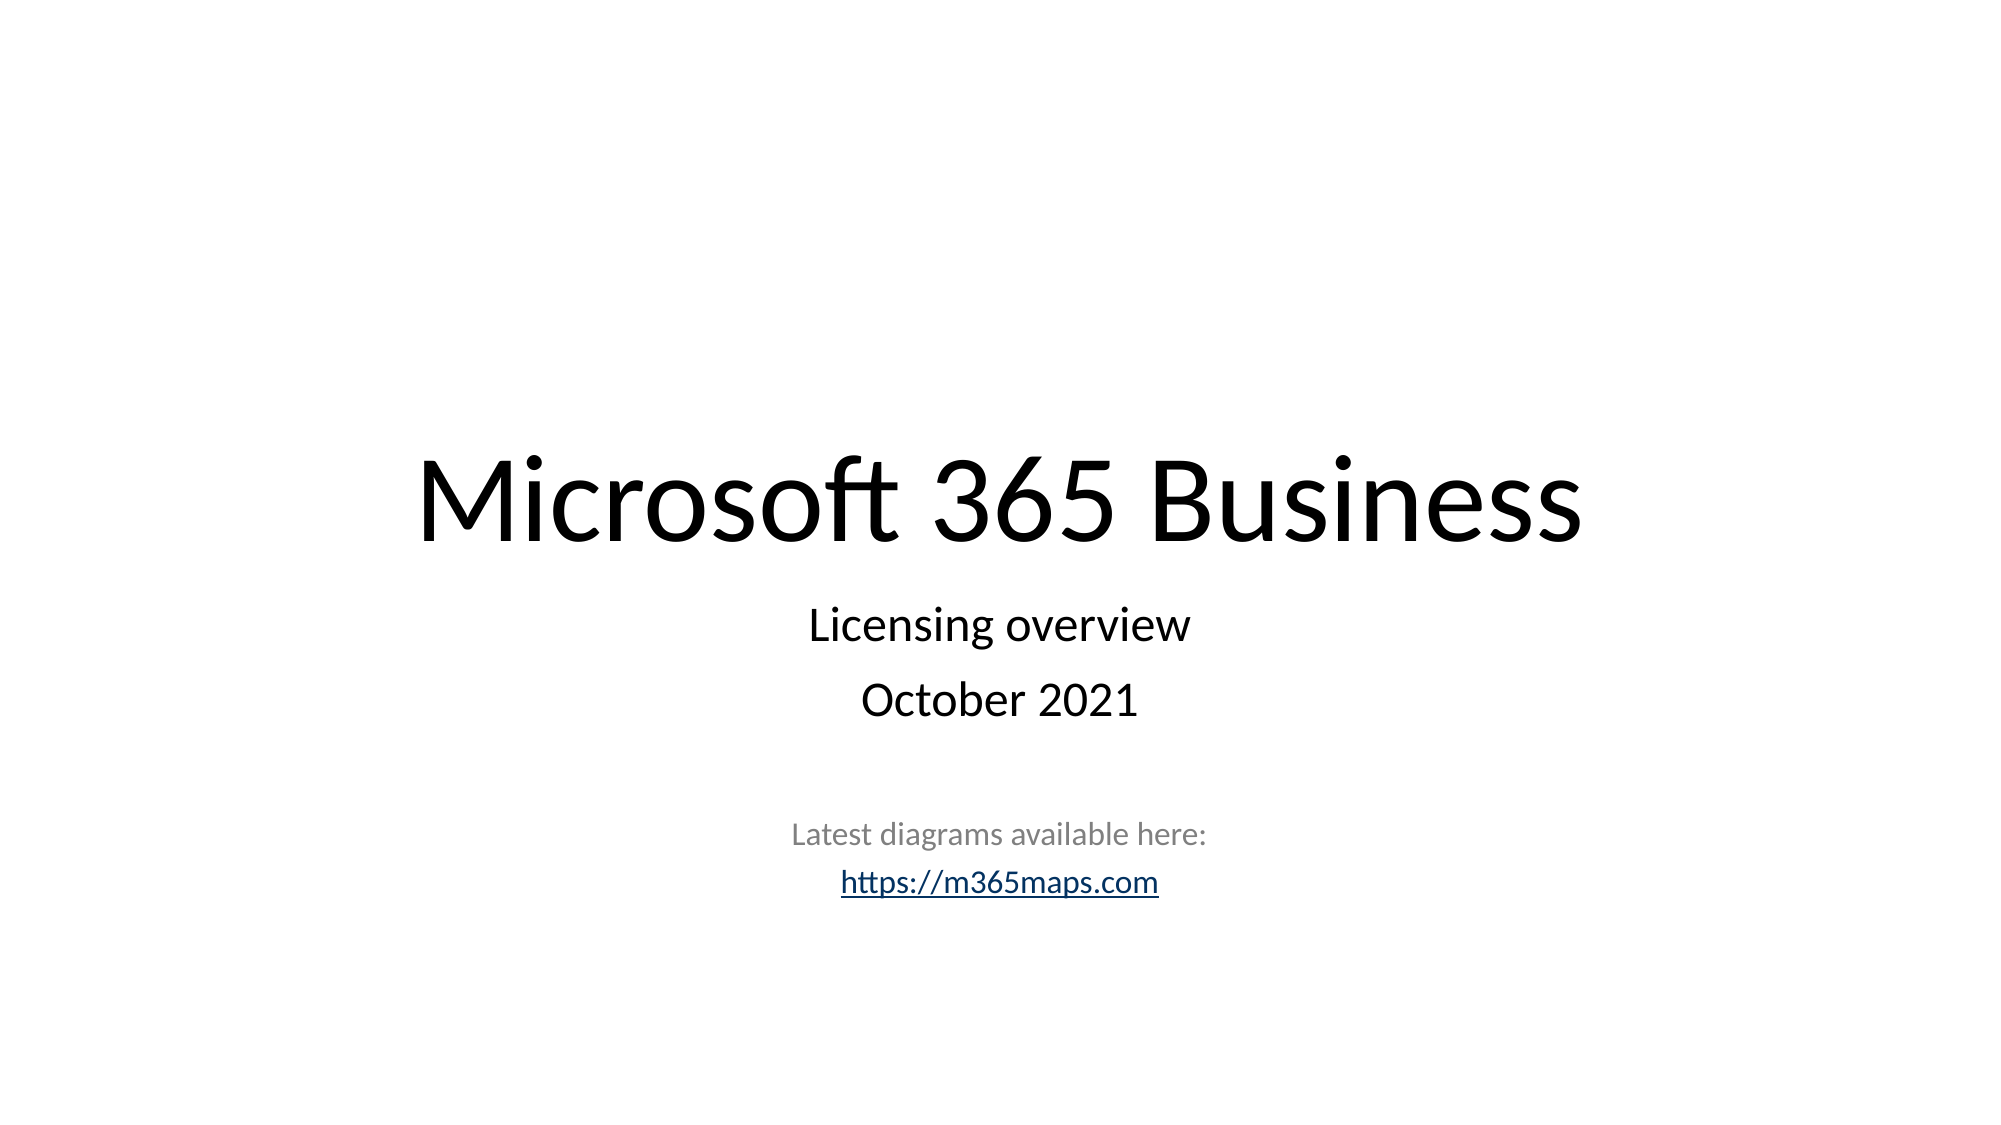

# Microsoft 365 Business
Licensing overview
October 2021
Latest diagrams available here:
https://m365maps.com